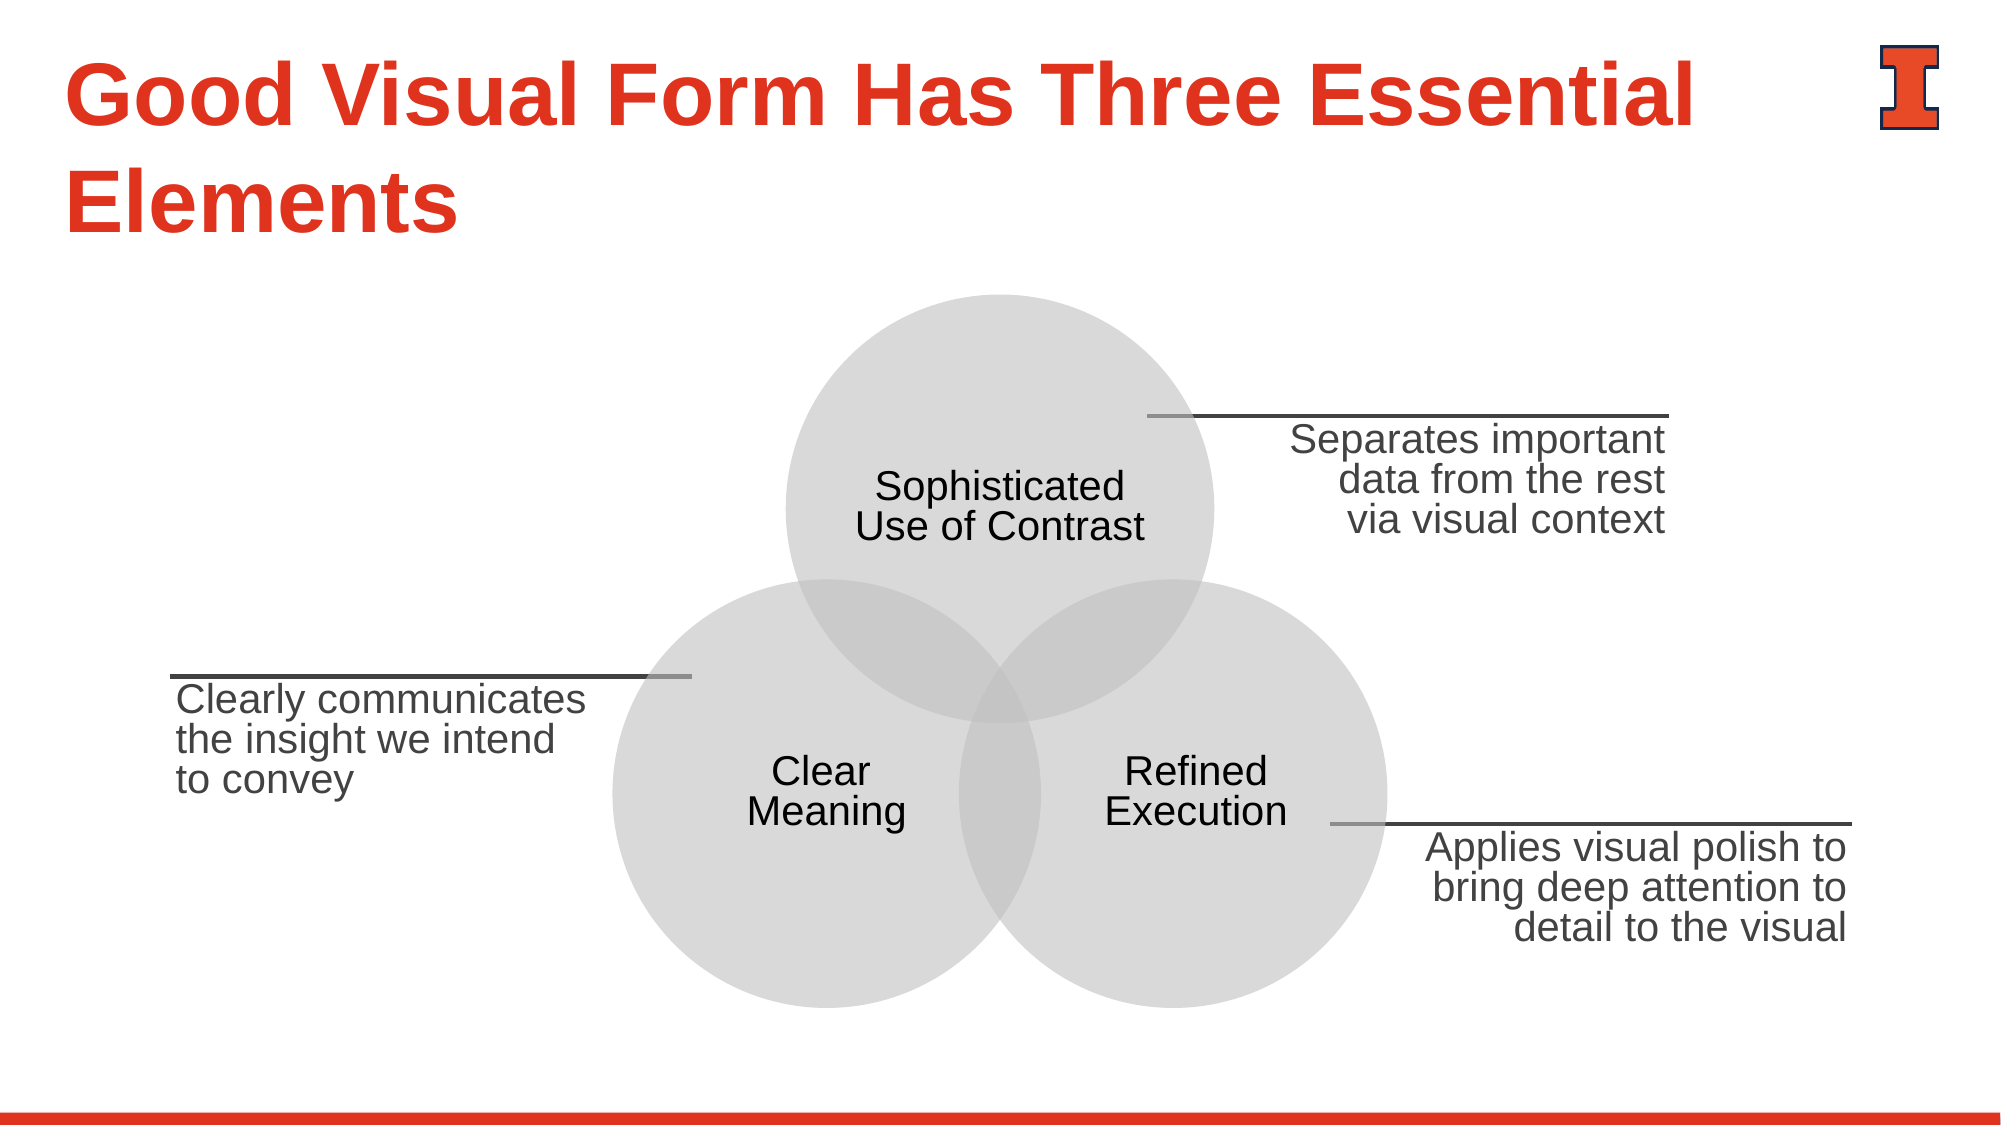

# Good Visual Form Has Three Essential Elements

Sophisticated
Use of Contrast
Separates important data from the rest via visual context

Clear
Meaning

    Refined
    Execution
Clearly communicates the insight we intend
to convey

 Applies visual polish to bring deep attention to detail to the visual